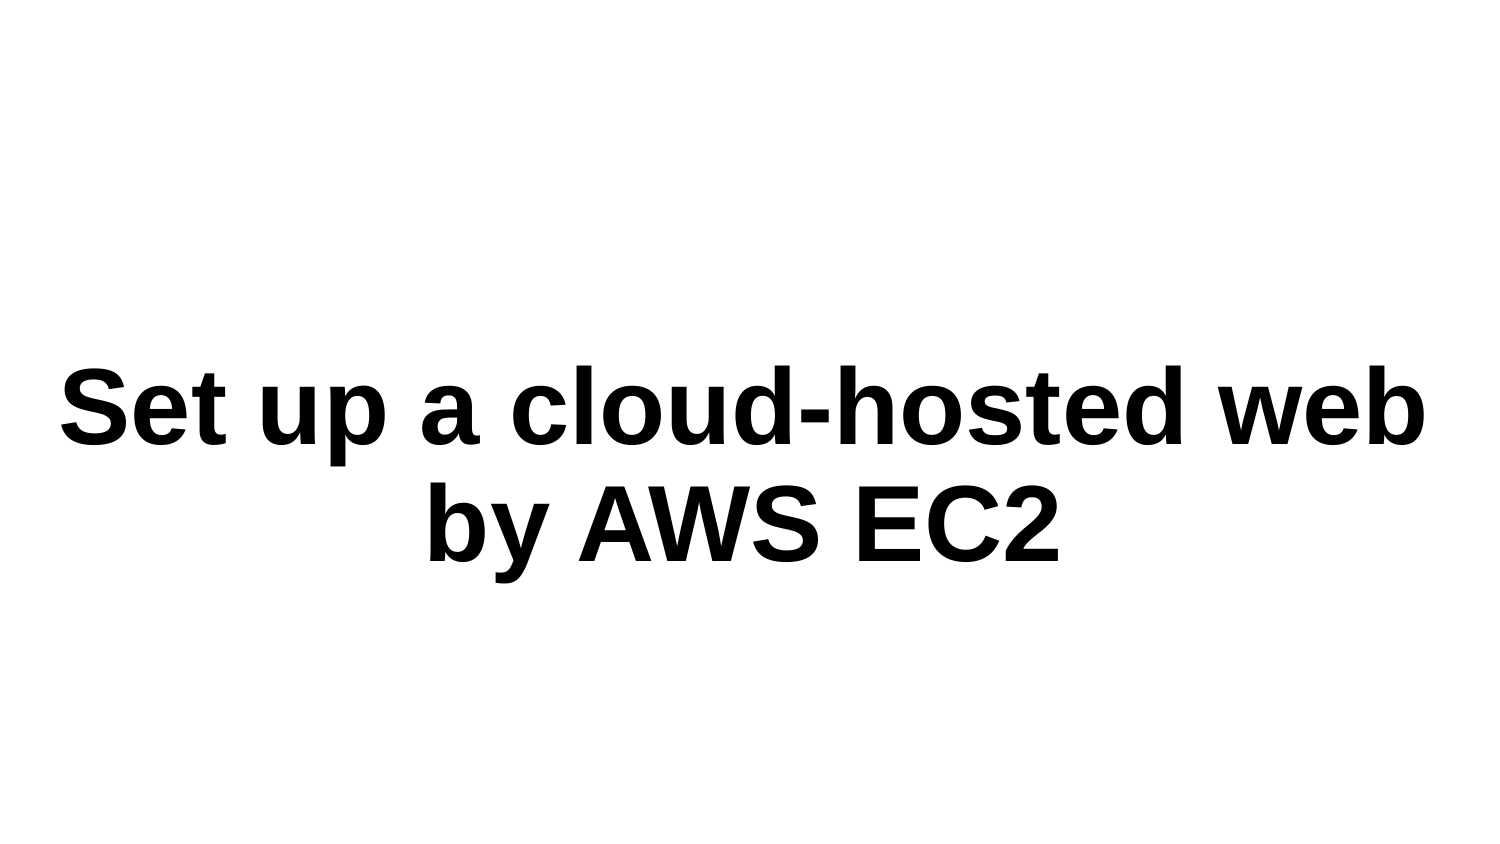

# Set up a cloud-hosted web by AWS EC2